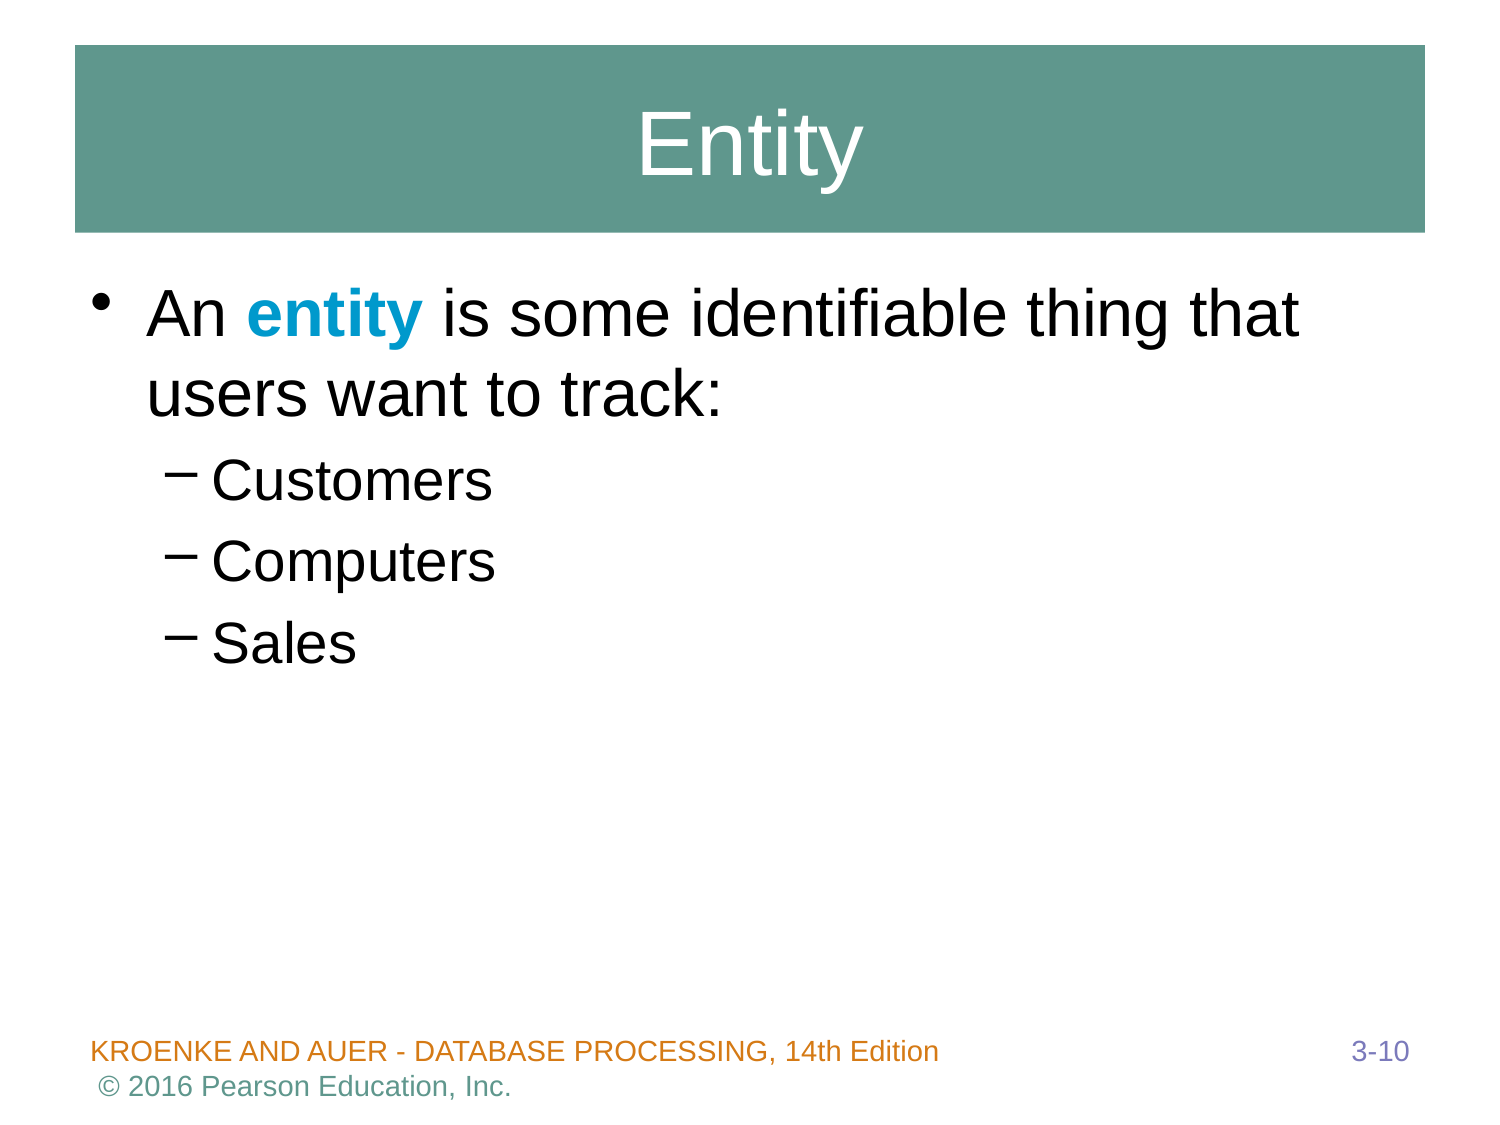

# Entity
An entity is some identifiable thing that users want to track:
Customers
Computers
Sales
3-10

KROENKE AND AUER - DATABASE PROCESSING, 14th Edition  © 2016 Pearson Education, Inc.